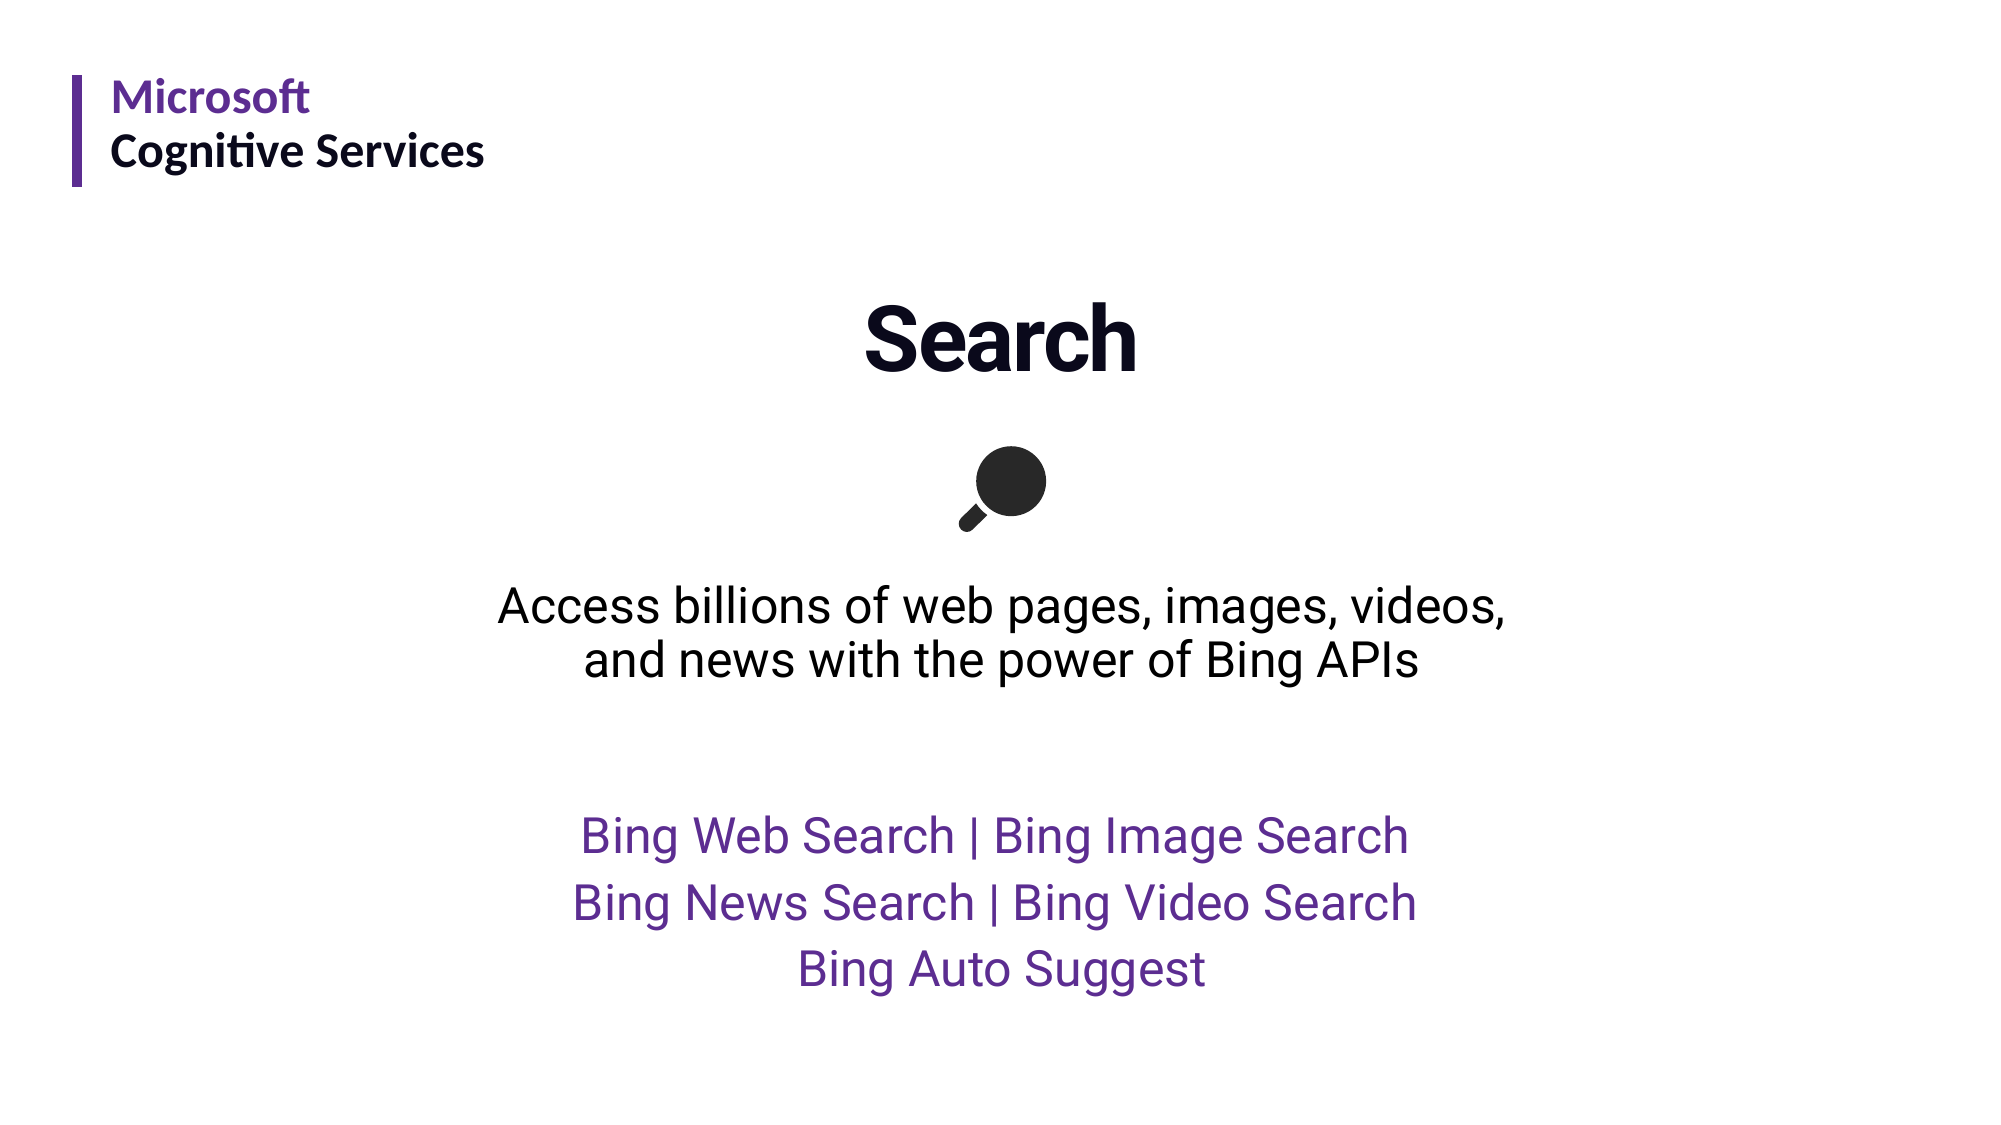

#
Microsoft
Cognitive Services

Search

Access billions of web pages, images, videos, and news with the power of Bing APIs
Bing Web Search | Bing Image Search
Bing News Search | Bing Video Search
Bing Auto Suggest